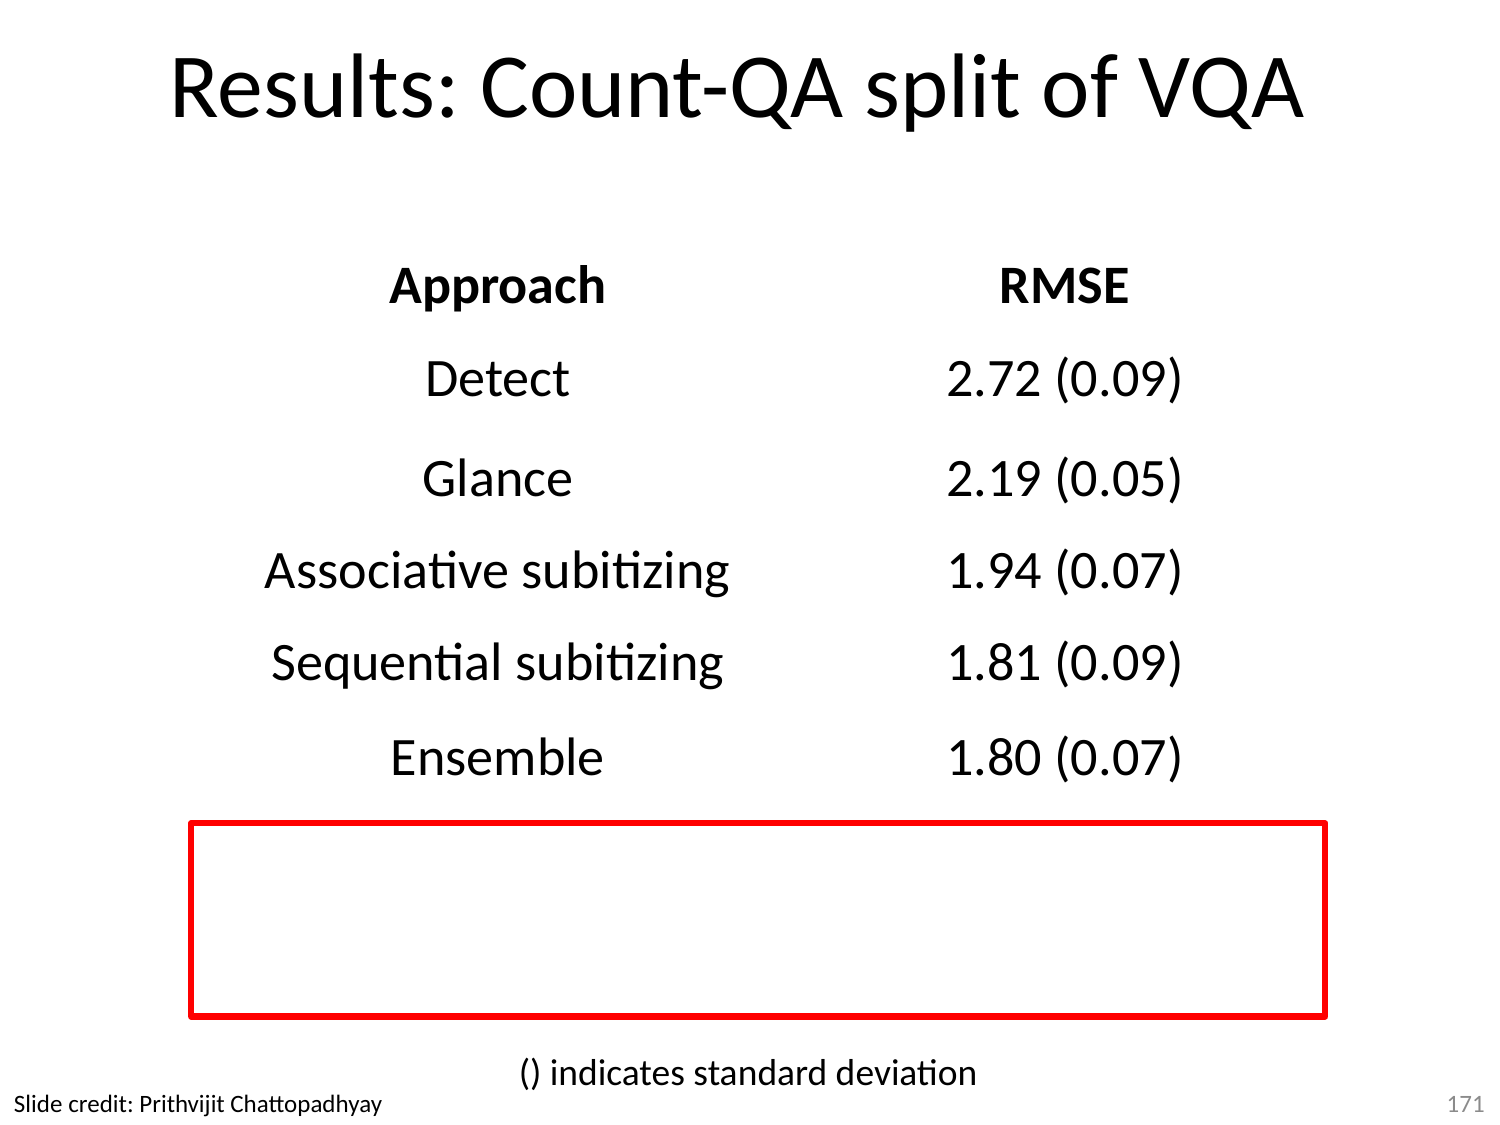

# Results: Count-QA split of VQA
| Approach | RMSE |
| --- | --- |
| Detect | 2.72 (0.09) |
| Glance | 2.19 (0.05) |
| Associative subitizing | 1.94 (0.07) |
| Sequential subitizing | 1.81 (0.09) |
| Ensemble | 1.80 (0.07) |
| DeeperLSTM-VQA | 2.71 (0.23) |
| MCB-VQA | 3.25 (0.94) |

() indicates standard deviation
Slide credit: Prithvijit Chattopadhyay
171